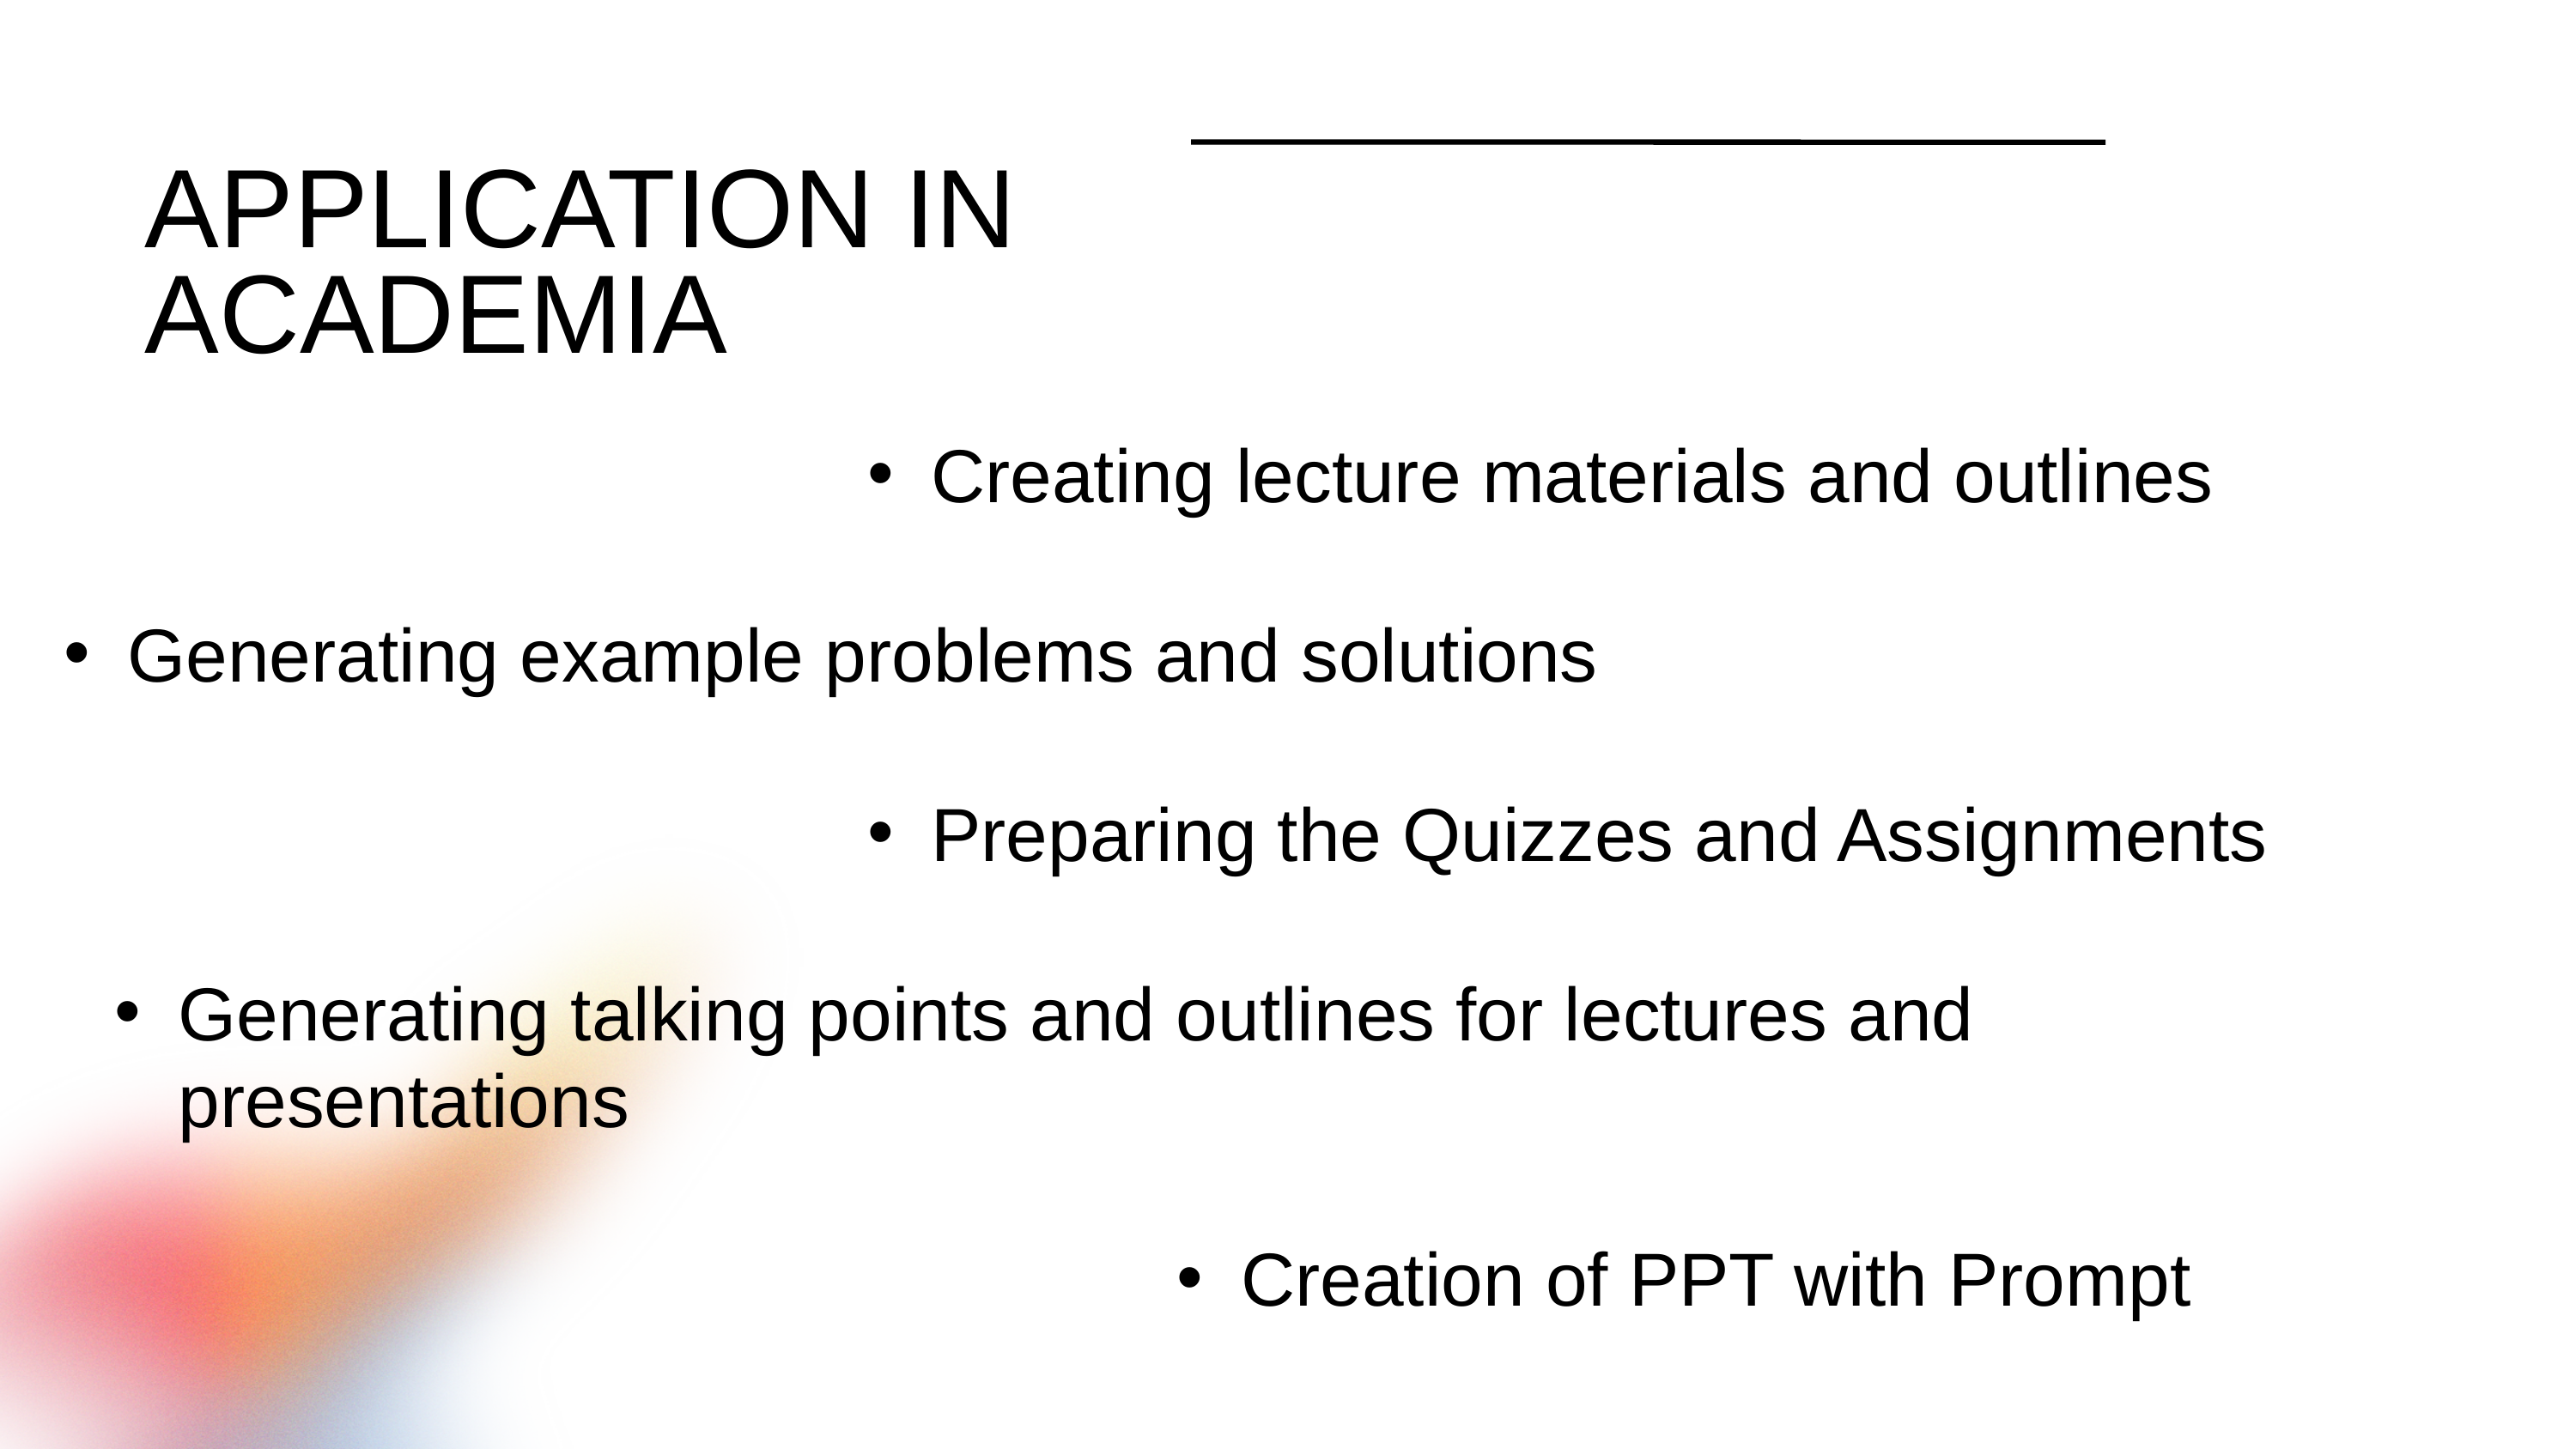

APPLICATION IN ACADEMIA
Creating lecture materials and outlines
Generating example problems and solutions
Preparing the Quizzes and Assignments

Generating talking points and outlines for lectures and presentations
Creation of PPT with Prompt